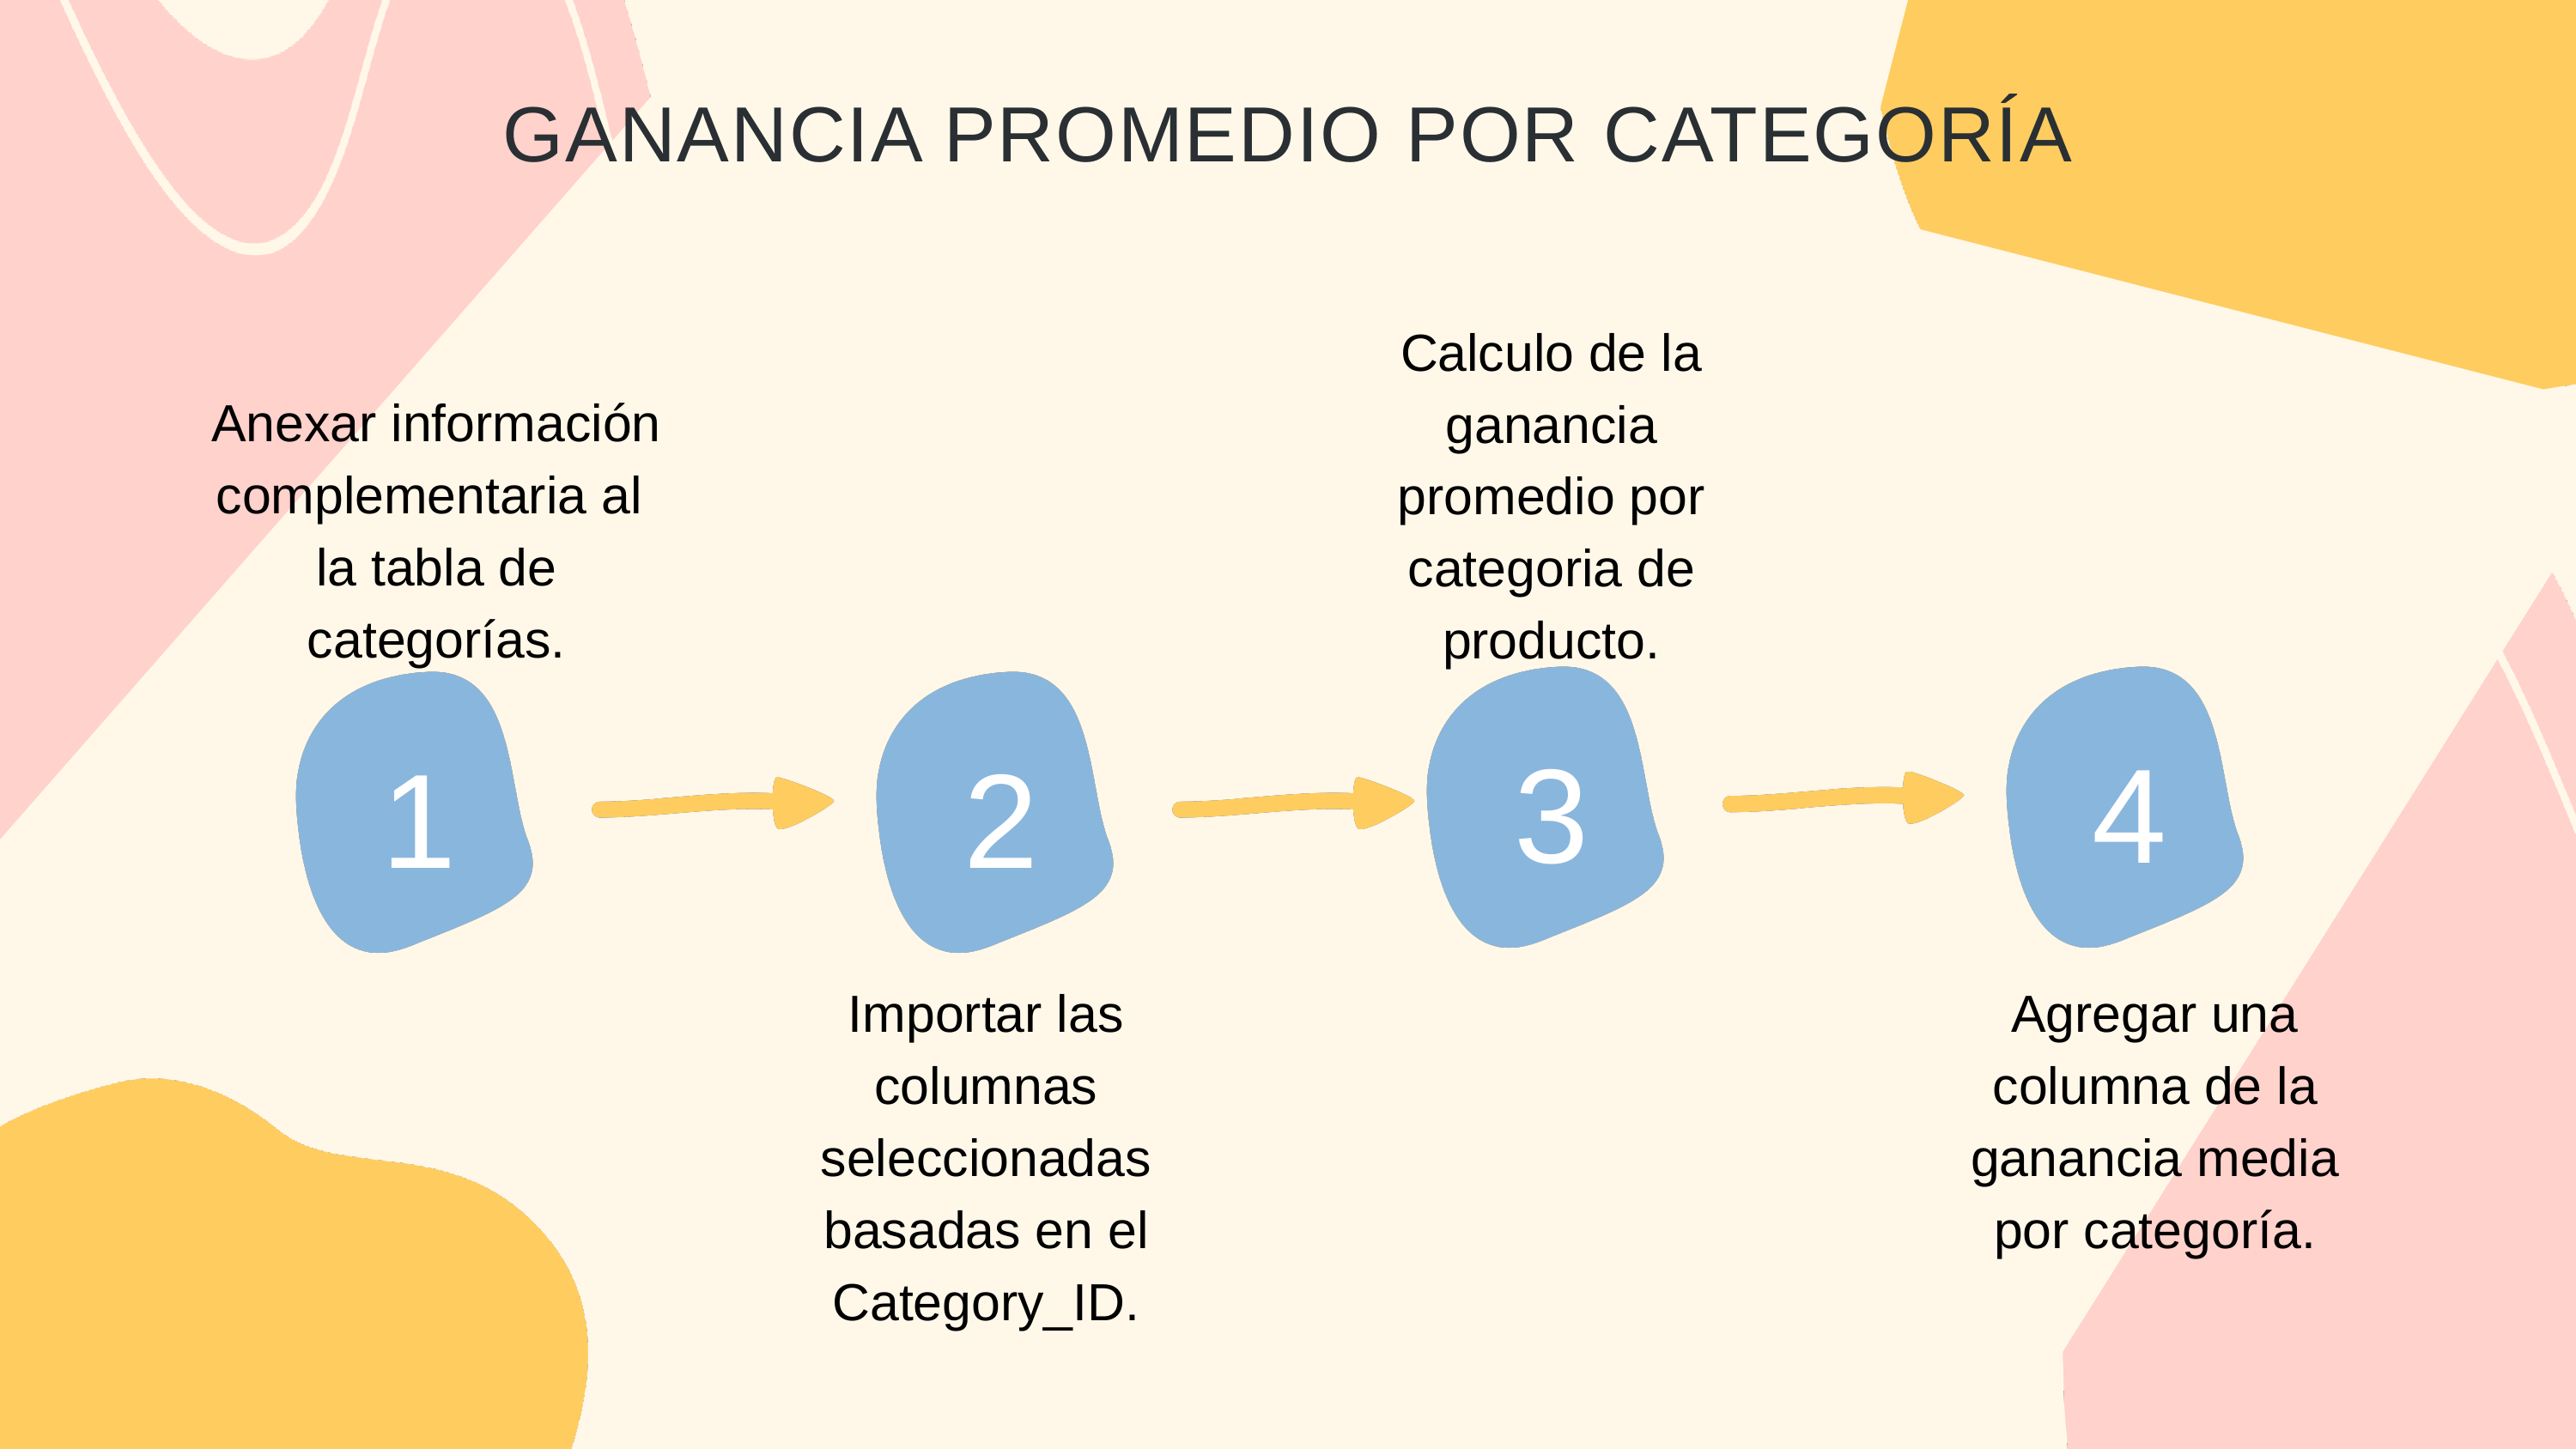

GANANCIA PROMEDIO POR CATEGORÍA
Calculo de la ganancia promedio por categoria de producto.
Anexar información complementaria al  la tabla de categorías.

3
4
1
2

Importar las columnas seleccionadas basadas en el Category_ID.
Agregar una columna de la ganancia media por categoría.